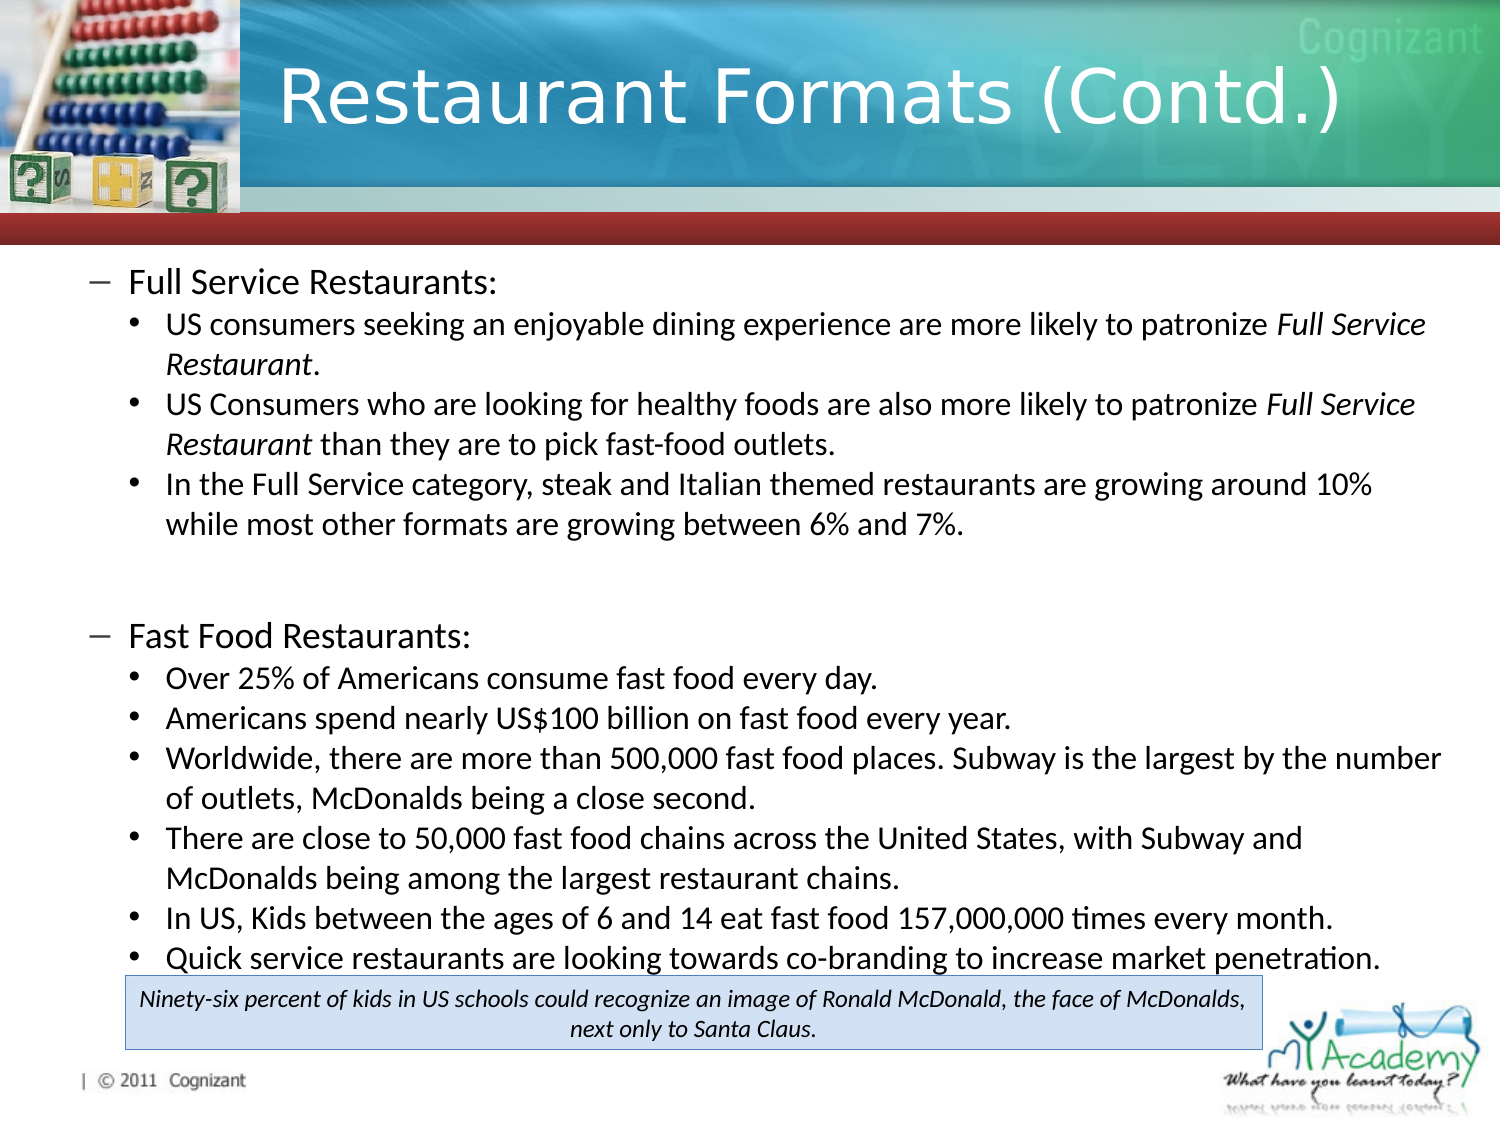

# Restaurant Formats (Contd.)
Full Service Restaurants:
US consumers seeking an enjoyable dining experience are more likely to patronize Full Service Restaurant.
US Consumers who are looking for healthy foods are also more likely to patronize Full Service Restaurant than they are to pick fast-food outlets.
In the Full Service category, steak and Italian themed restaurants are growing around 10% while most other formats are growing between 6% and 7%.

Fast Food Restaurants:
Over 25% of Americans consume fast food every day.
Americans spend nearly US$100 billion on fast food every year.
Worldwide, there are more than 500,000 fast food places. Subway is the largest by the number of outlets, McDonalds being a close second.
There are close to 50,000 fast food chains across the United States, with Subway and McDonalds being among the largest restaurant chains.
In US, Kids between the ages of 6 and 14 eat fast food 157,000,000 times every month.
Quick service restaurants are looking towards co-branding to increase market penetration.

Ninety-six percent of kids in US schools could recognize an image of Ronald McDonald, the face of McDonalds, next only to Santa Claus.